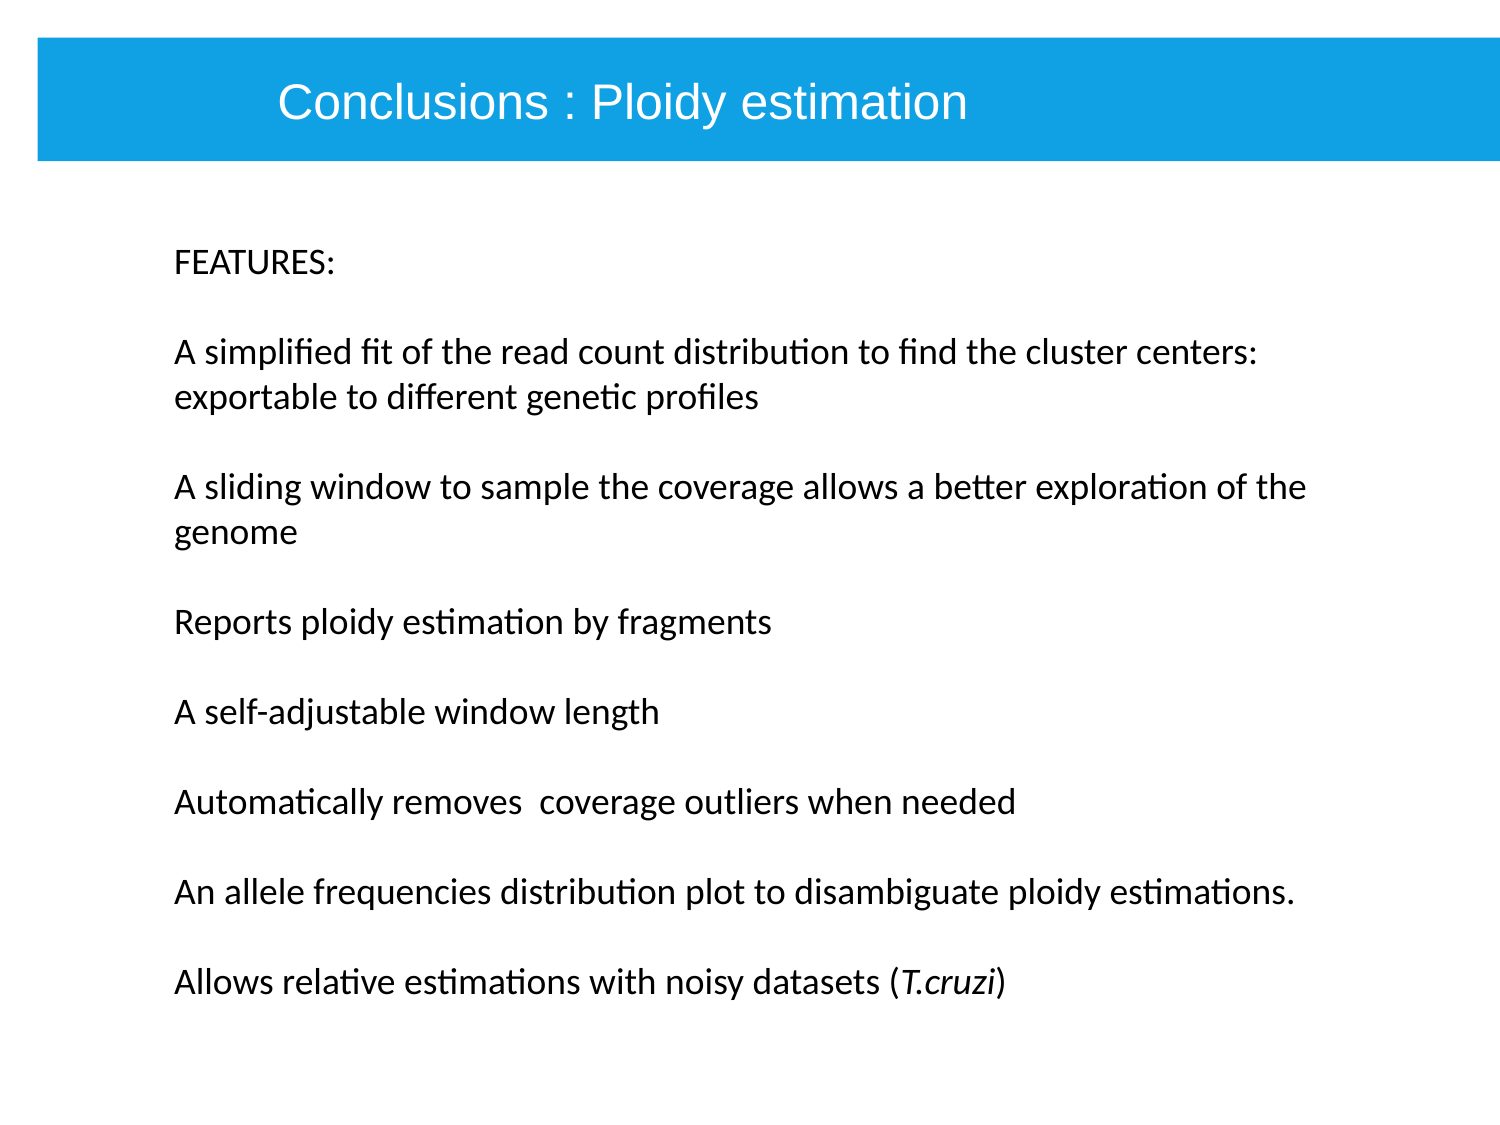

Conclusions : Ploidy estimation

FEATURES:

A simplified fit of the read count distribution to find the cluster centers: exportable to different genetic profiles

A sliding window to sample the coverage allows a better exploration of the genome

Reports ploidy estimation by fragments

A self-adjustable window length

Automatically removes  coverage outliers when needed

An allele frequencies distribution plot to disambiguate ploidy estimations.

Allows relative estimations with noisy datasets (T.cruzi)
Name
Function